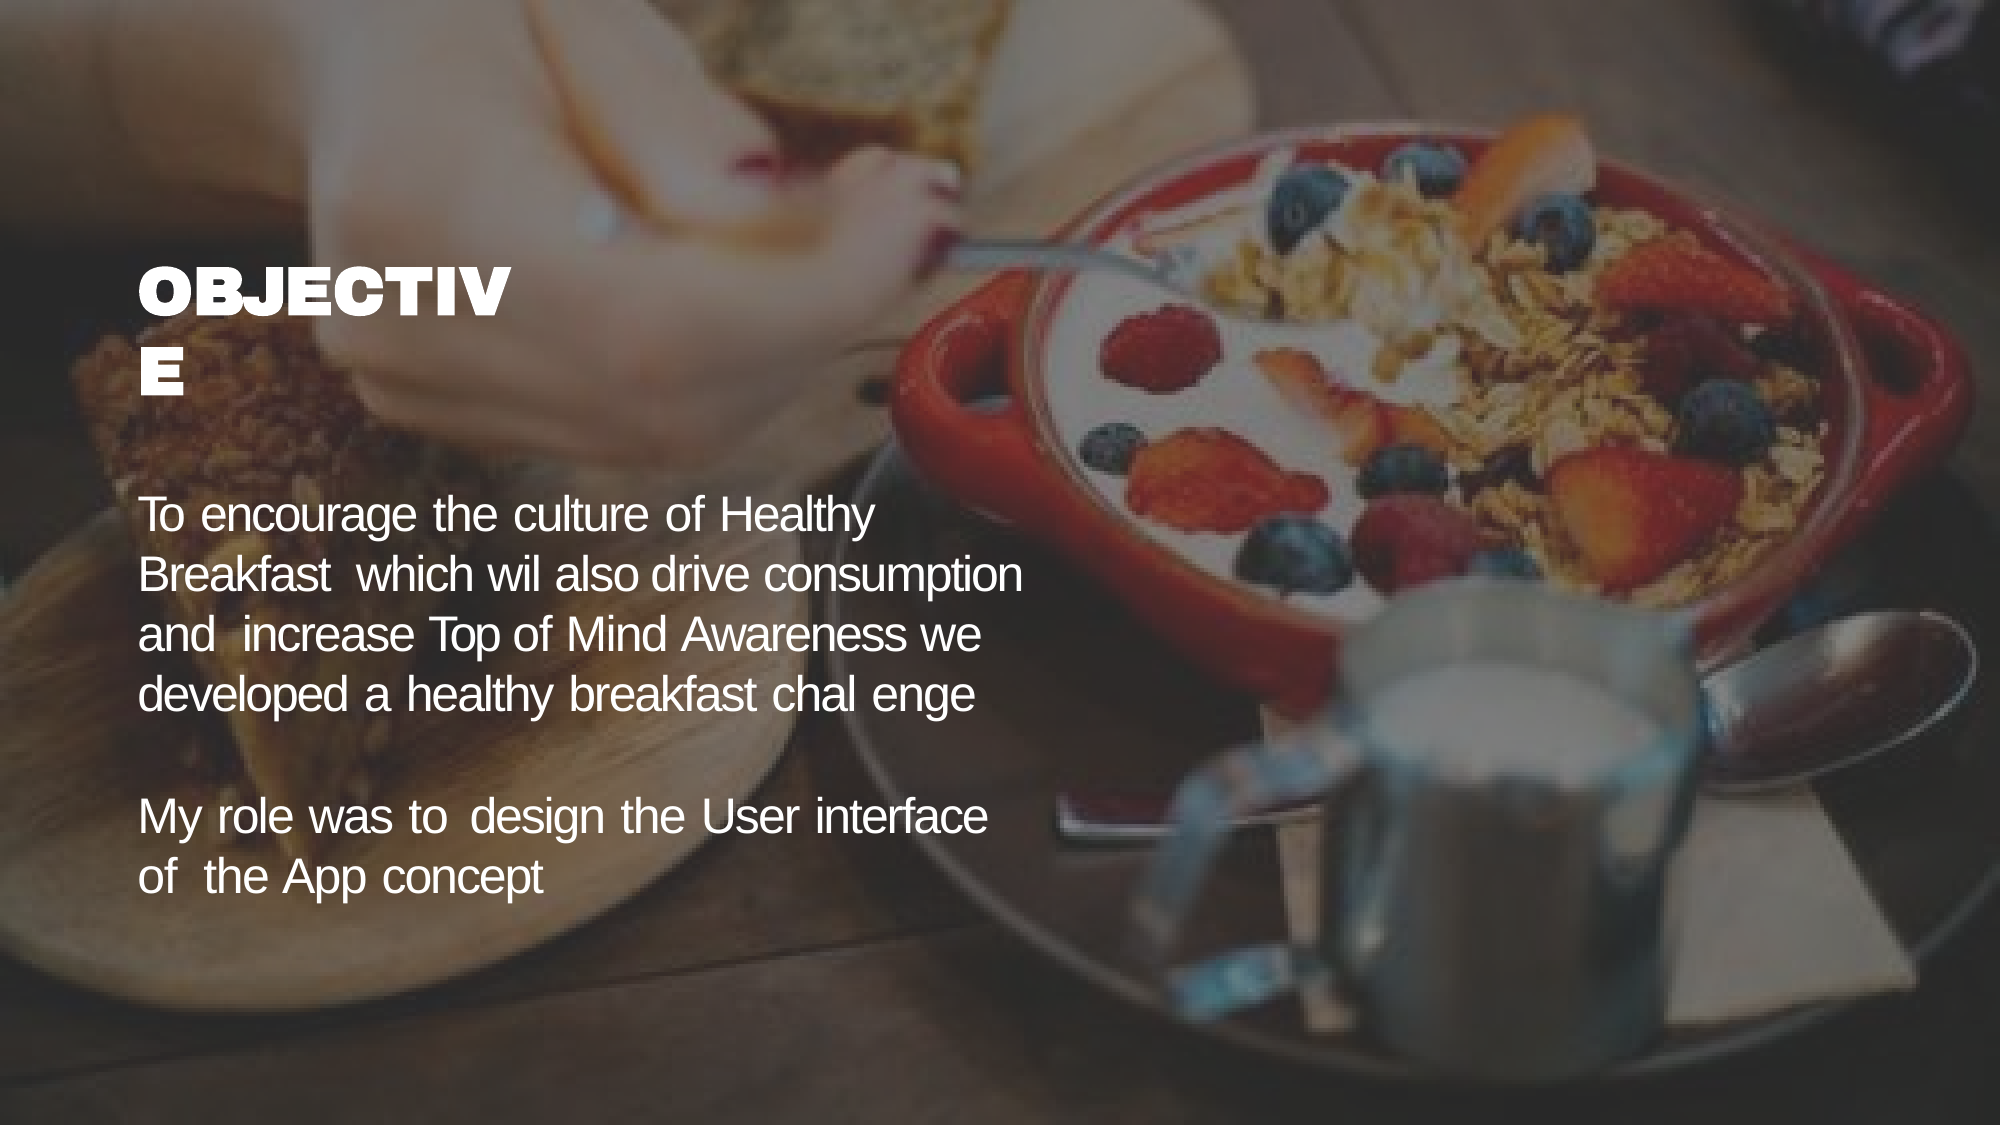

# OBJECTIVE
To encourage the culture of Healthy Breakfast  which wil also drive consumption and  increase Top of Mind Awareness we  developed a healthy breakfast chal enge

My role was to design the User interface of  the App concept